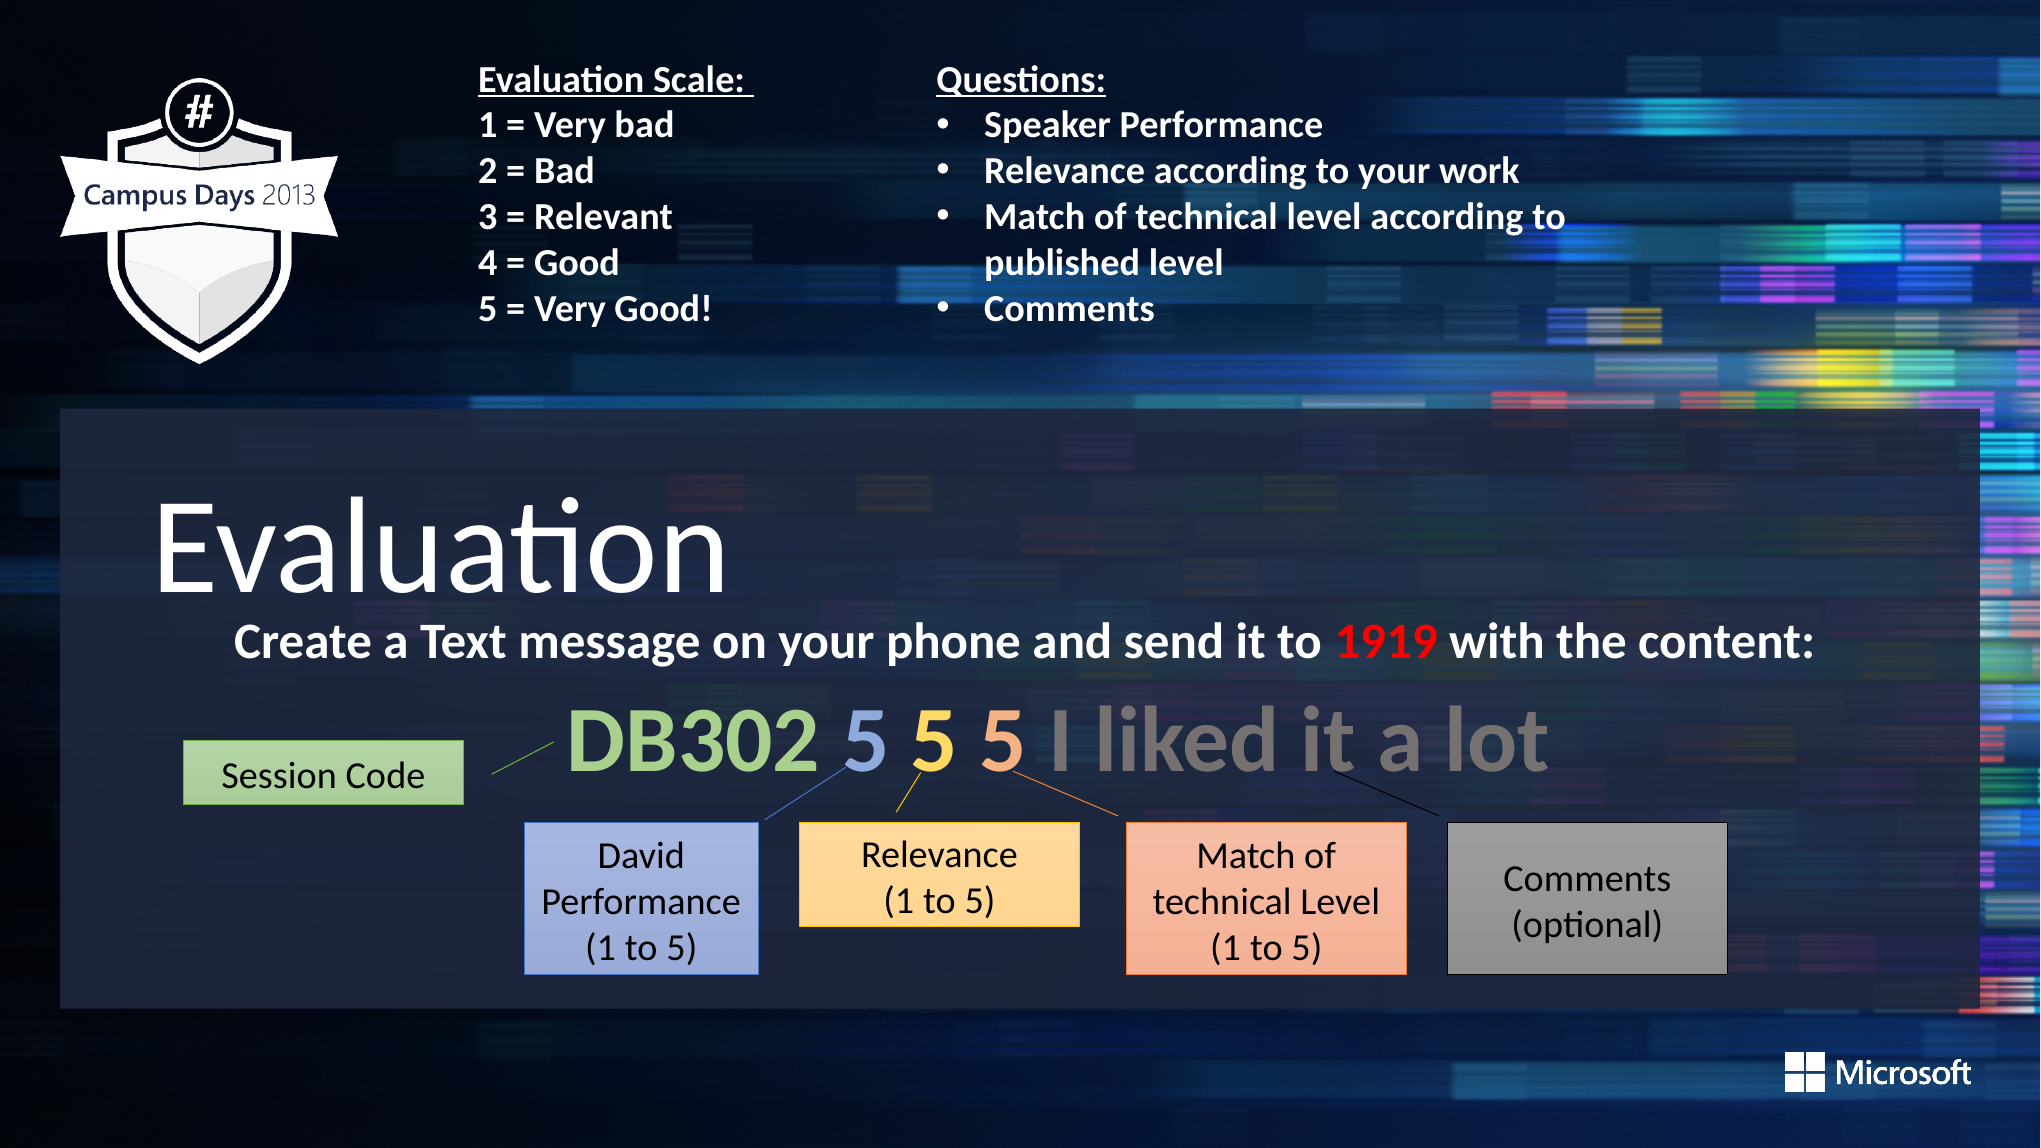

Evaluation Scale:
1 = Very bad
2 = Bad
3 = Relevant
4 = Good
5 = Very Good!

Questions:
Speaker Performance
Relevance according to your work
Match of technical level according to published level
Comments

Evaluation
Create a Text message on your phone and send it to 1919 with the content:
DB302 5 5 5 I liked it a lot

Session Code
David Performance (1 to 5)
Relevance
(1 to 5)
Match of technical Level
(1 to 5)
Comments
(optional)